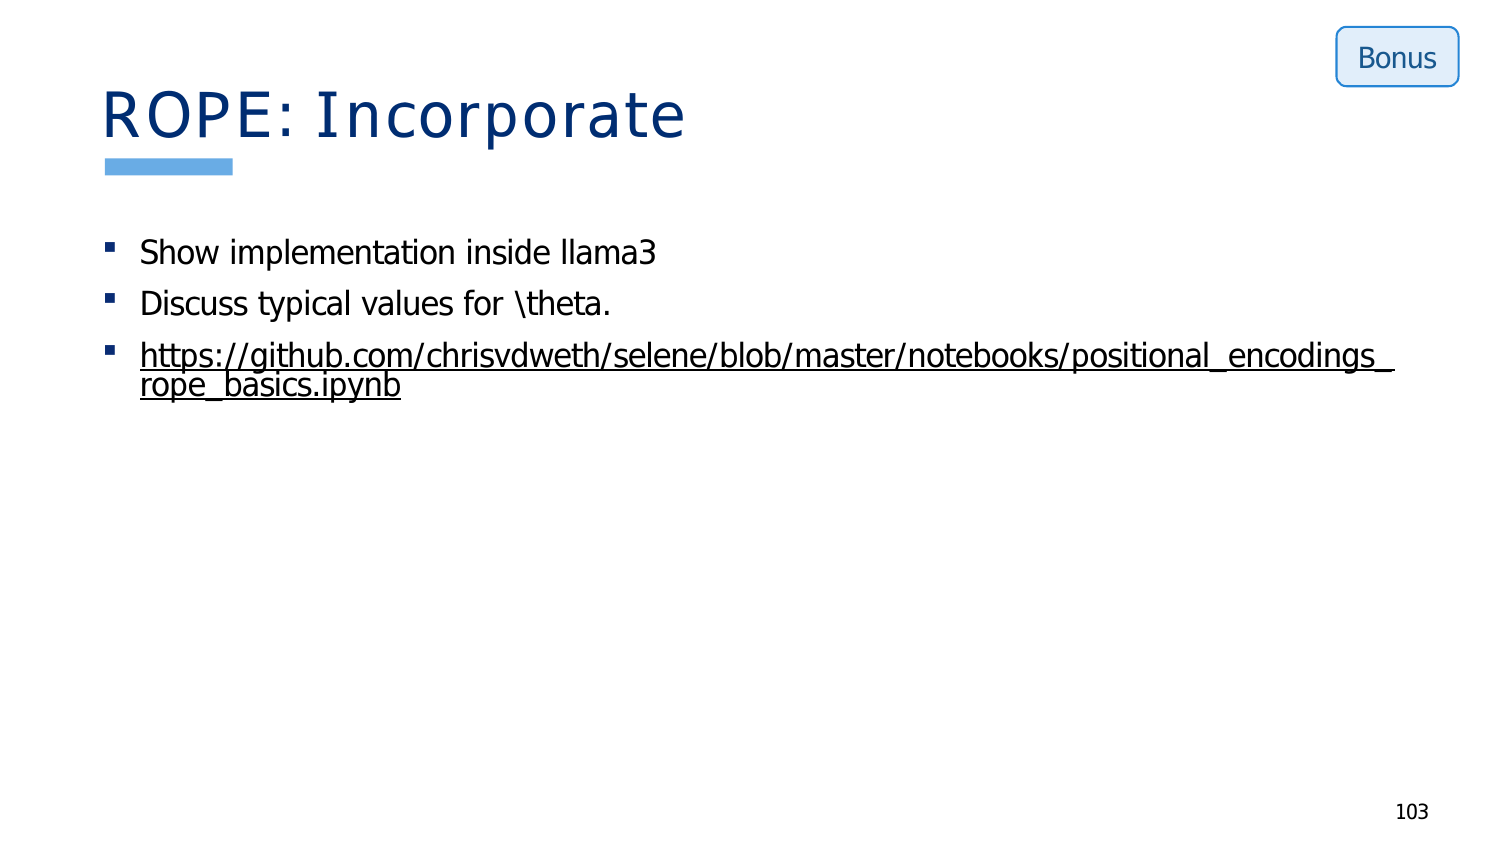

# ROPE: Incorporate
Bonus
Show implementation inside llama3
Discuss typical values for \theta.
https://github.com/chrisvdweth/selene/blob/master/notebooks/positional_encodings_rope_basics.ipynb